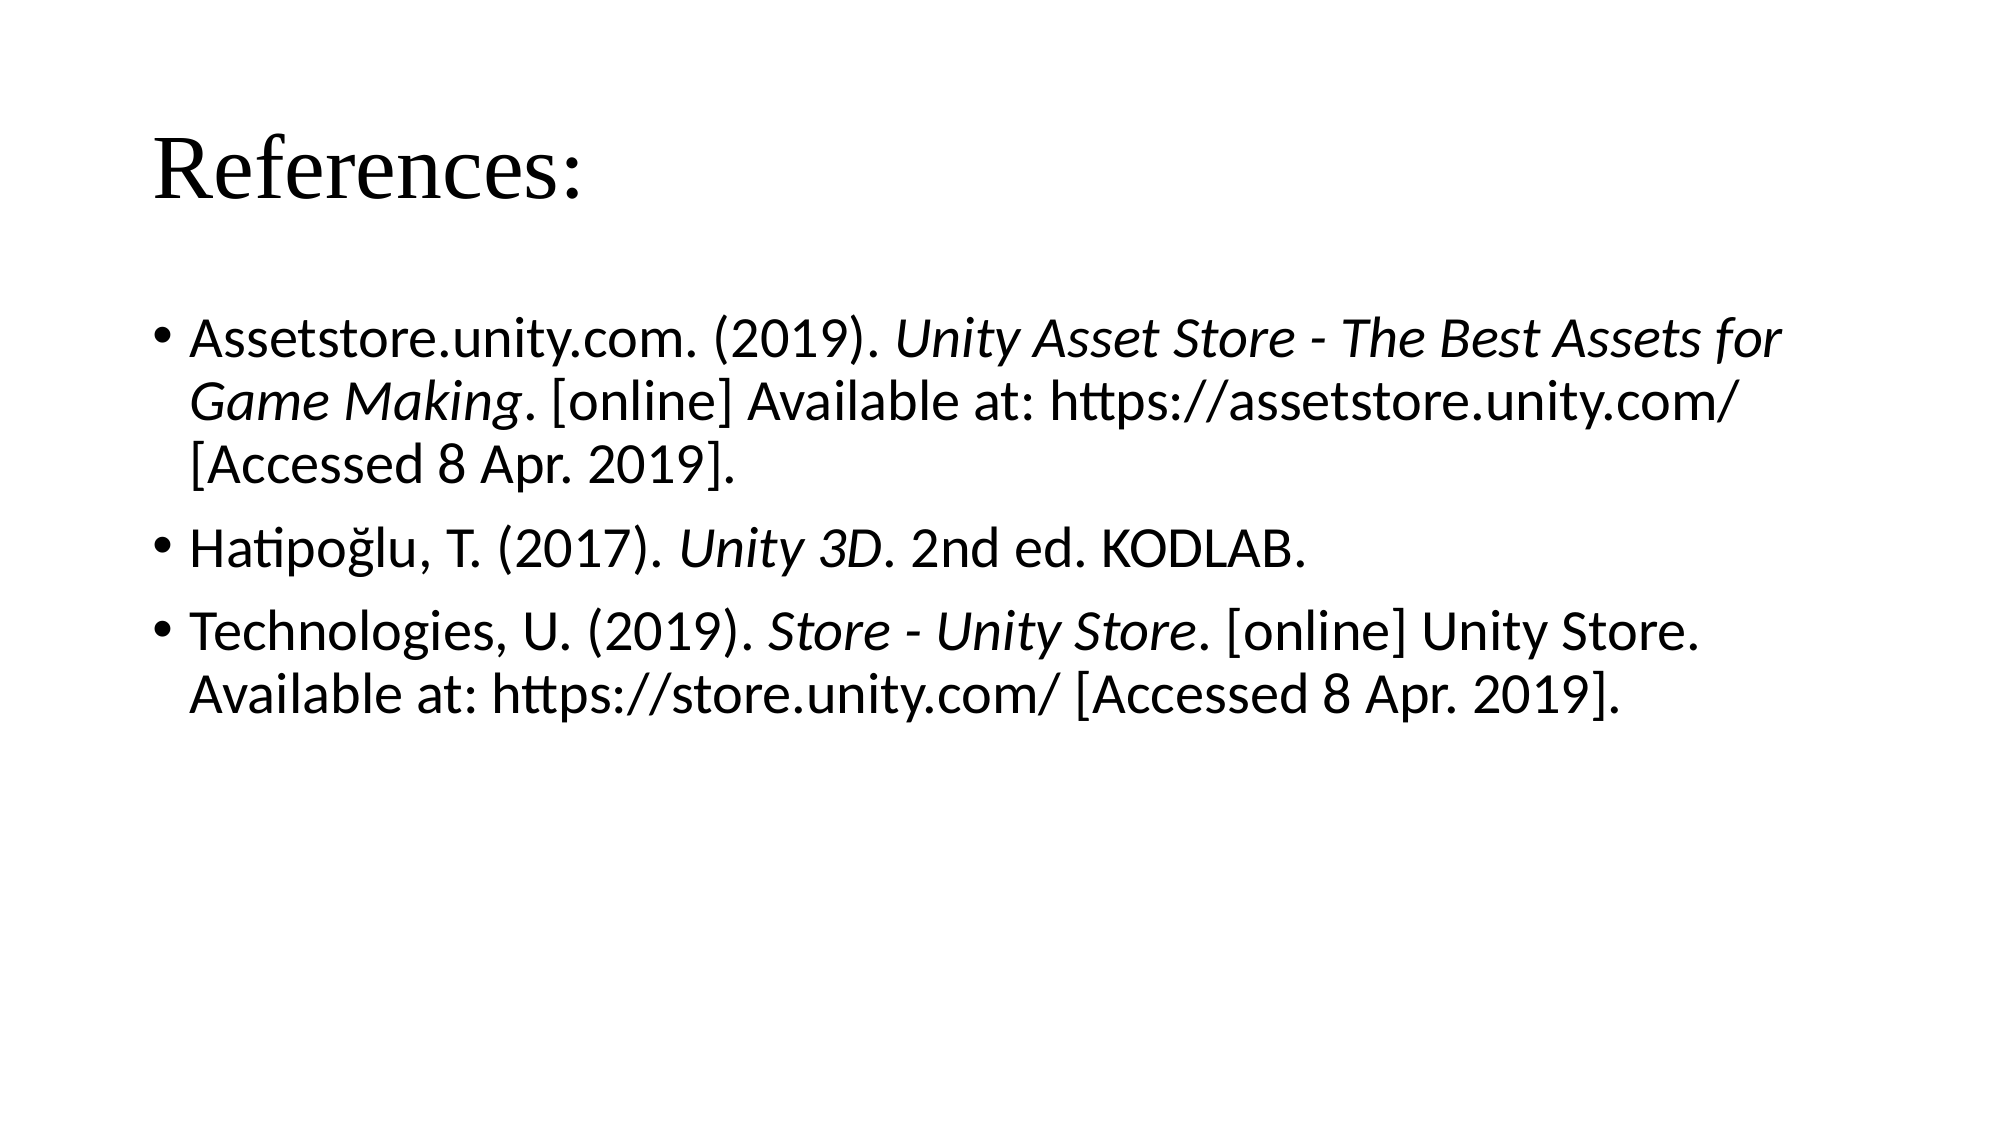

# References:
Assetstore.unity.com. (2019). Unity Asset Store - The Best Assets for Game Making. [online] Available at: https://assetstore.unity.com/ [Accessed 8 Apr. 2019].
Hatipoğlu, T. (2017). Unity 3D. 2nd ed. KODLAB.
Technologies, U. (2019). Store - Unity Store. [online] Unity Store. Available at: https://store.unity.com/ [Accessed 8 Apr. 2019].